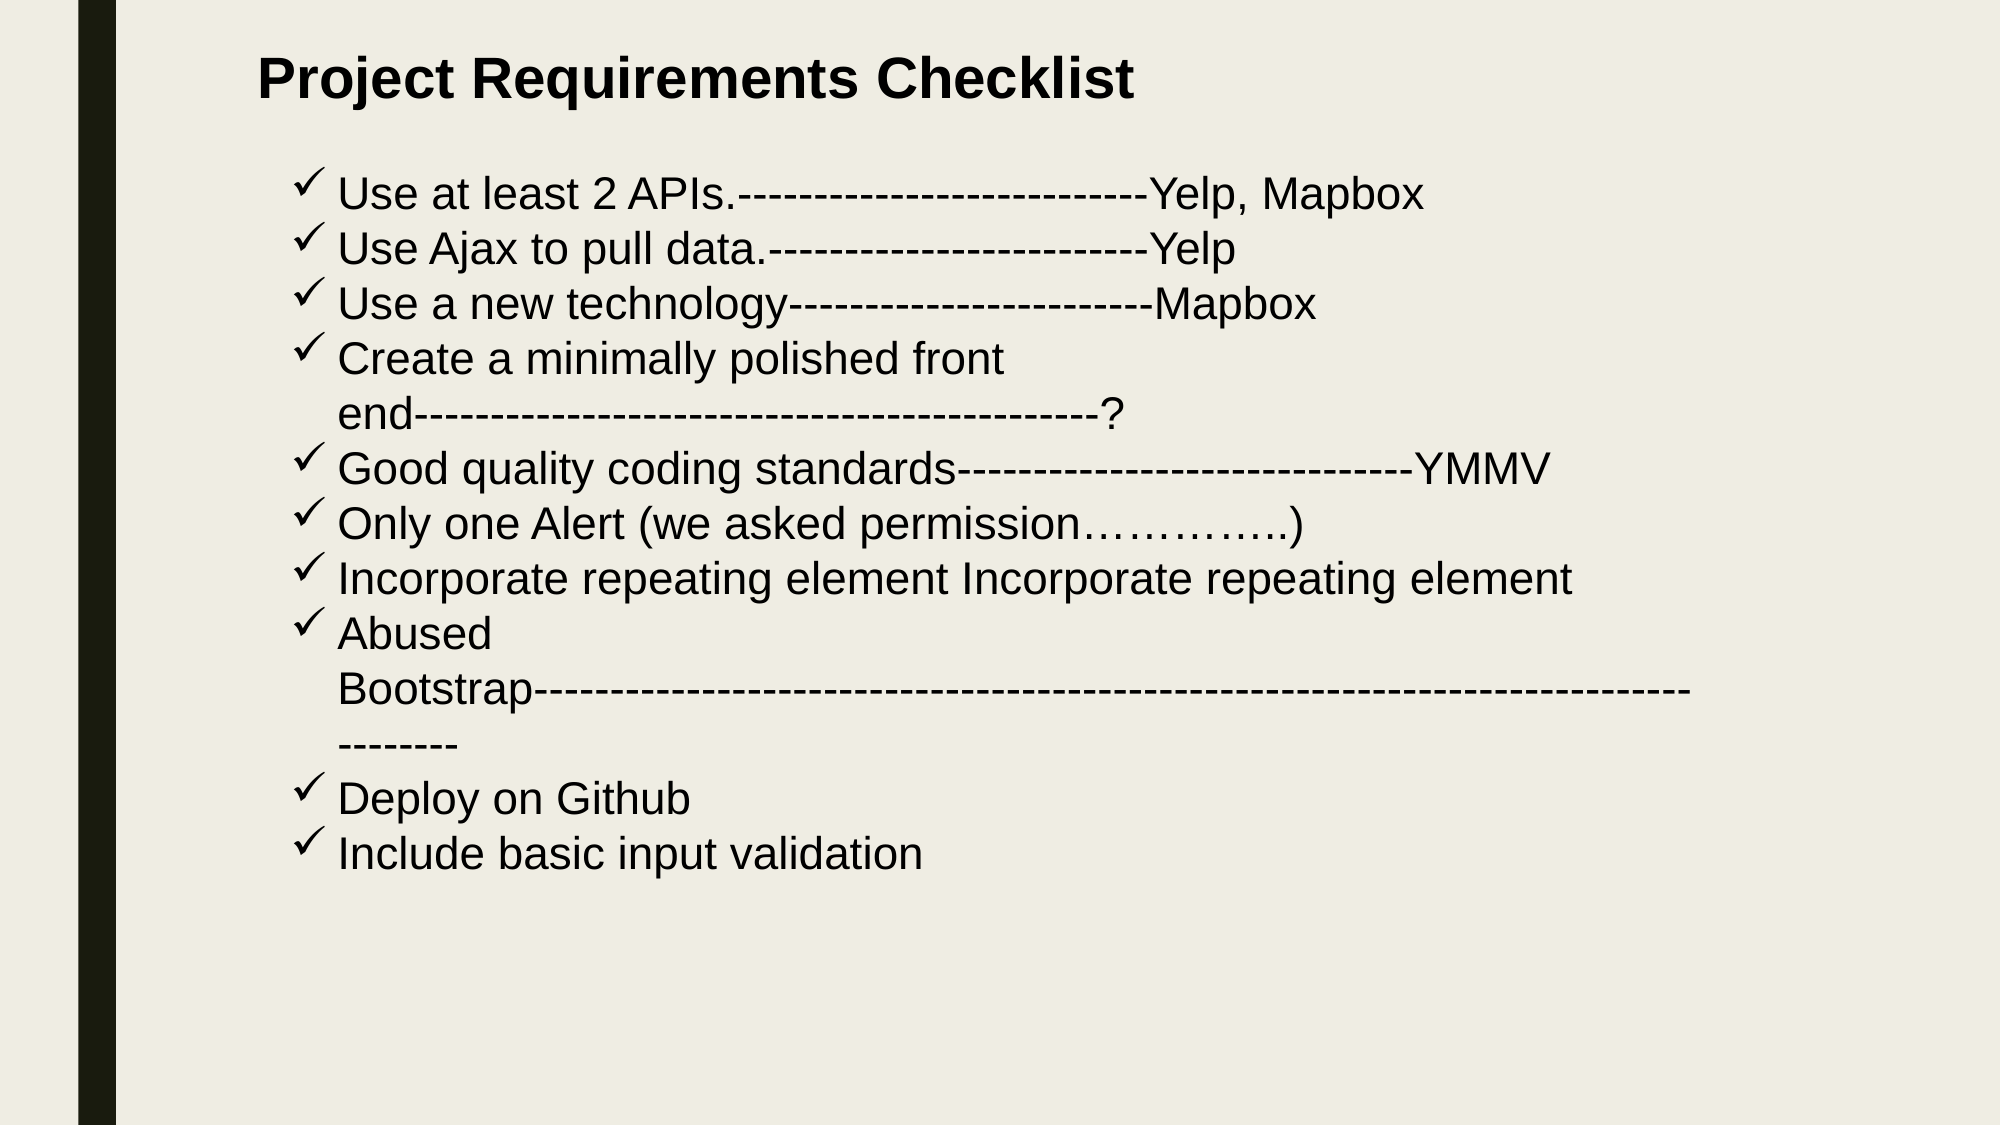

Project Requirements Checklist
Use at least 2 APIs.---------------------------Yelp, Mapbox
Use Ajax to pull data.-------------------------Yelp
Use a new technology------------------------Mapbox
Create a minimally polished front end---------------------------------------------?
Good quality coding standards------------------------------YMMV
Only one Alert (we asked permission…………..)
Incorporate repeating element Incorporate repeating element
Abused Bootstrap------------------------------------------------------------------------------------
Deploy on Github
Include basic input validation